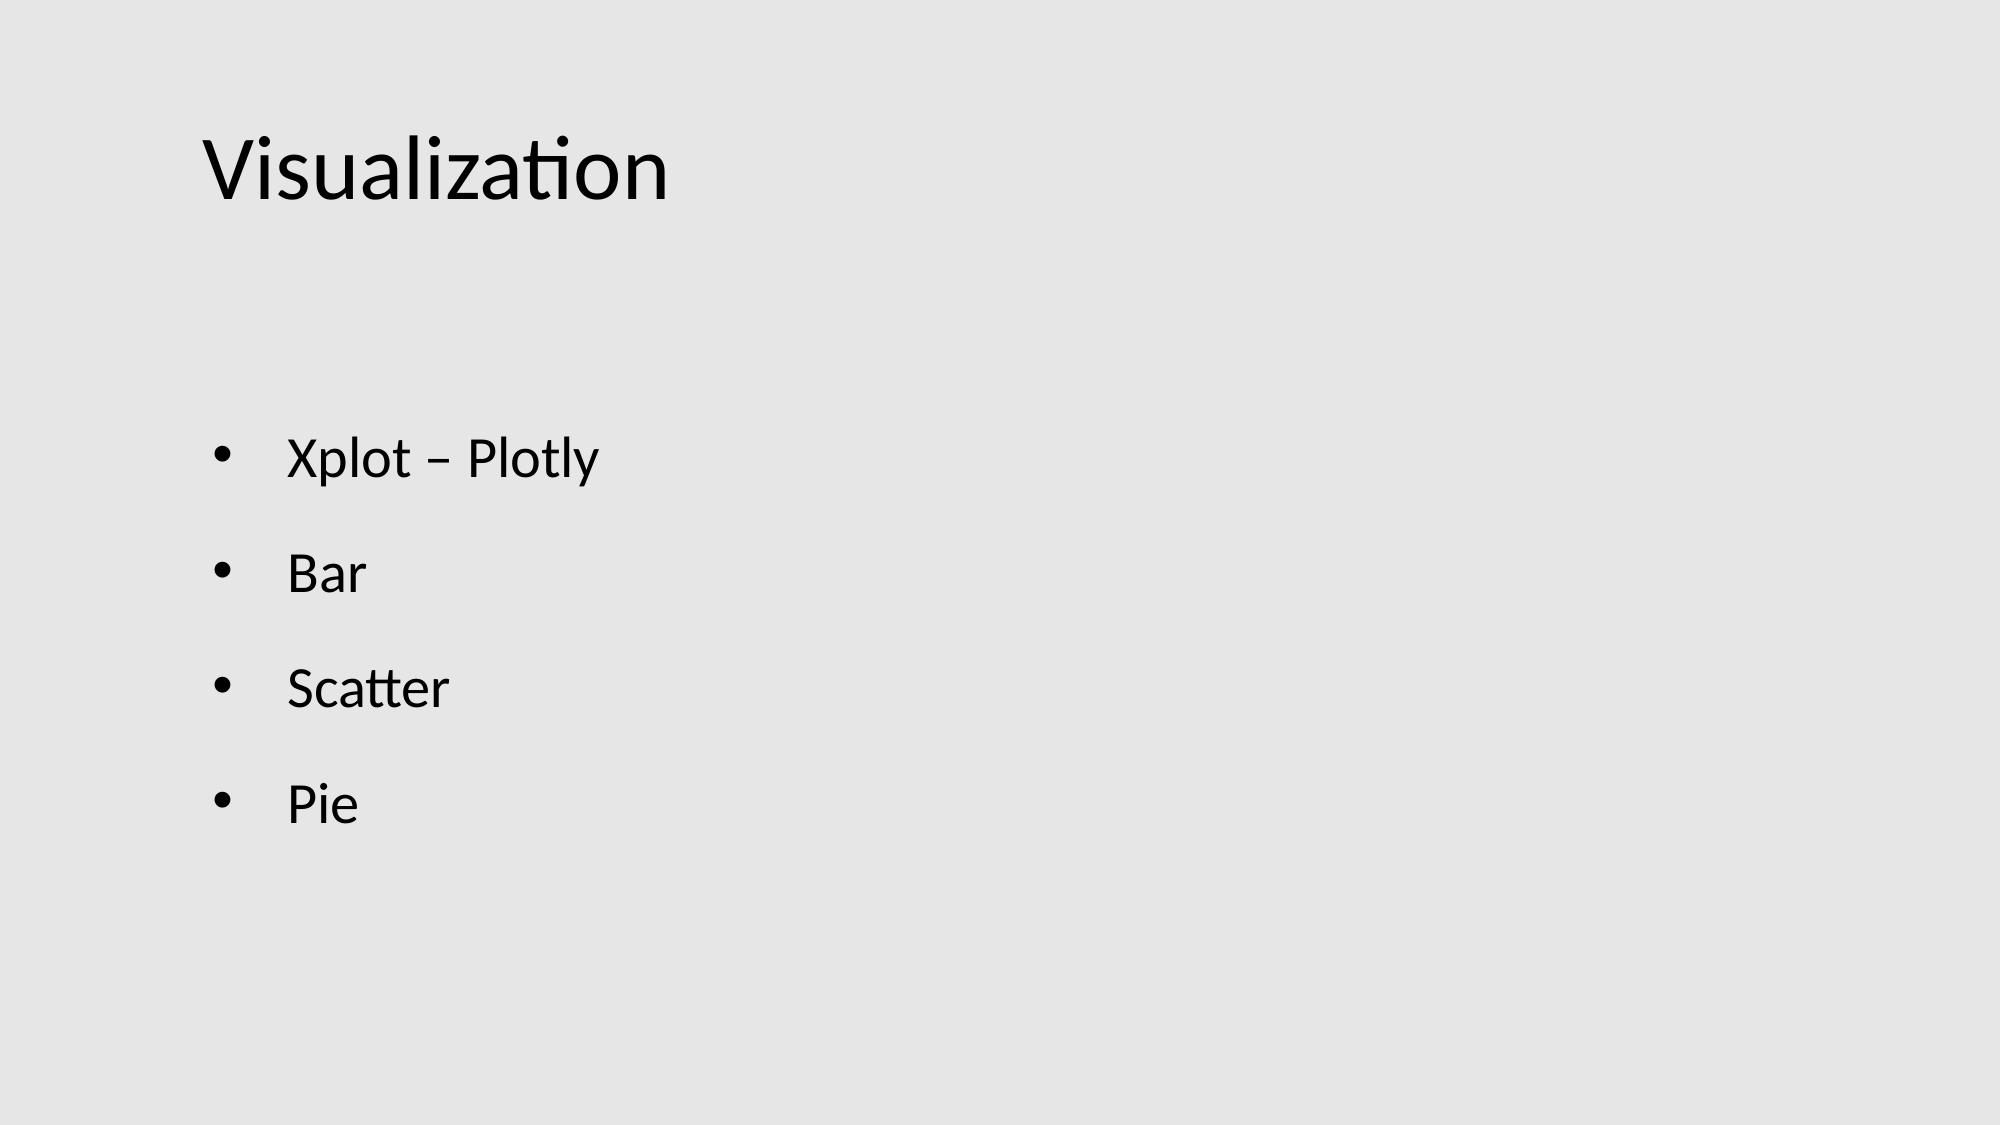

# Visualization
Xplot – Plotly
Bar
Scatter
Pie